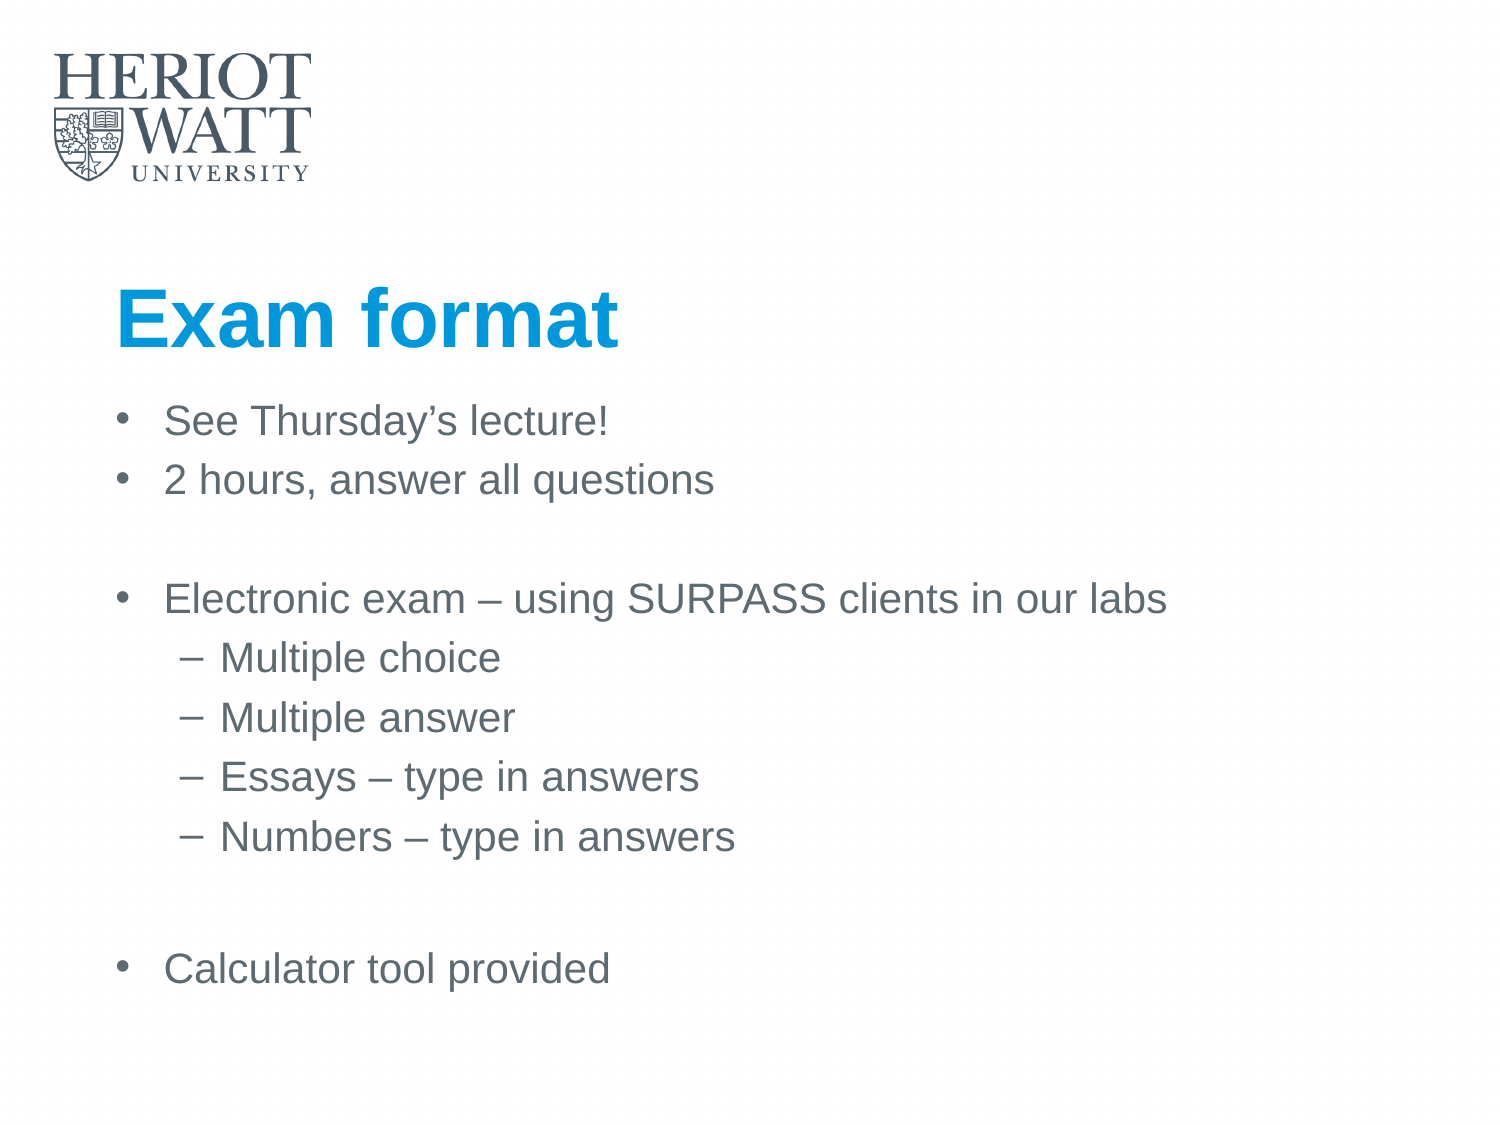

# Exam format
See Thursday’s lecture!
2 hours, answer all questions

Electronic exam – using SURPASS clients in our labs
Multiple choice
Multiple answer
Essays – type in answers
Numbers – type in answers

Calculator tool provided